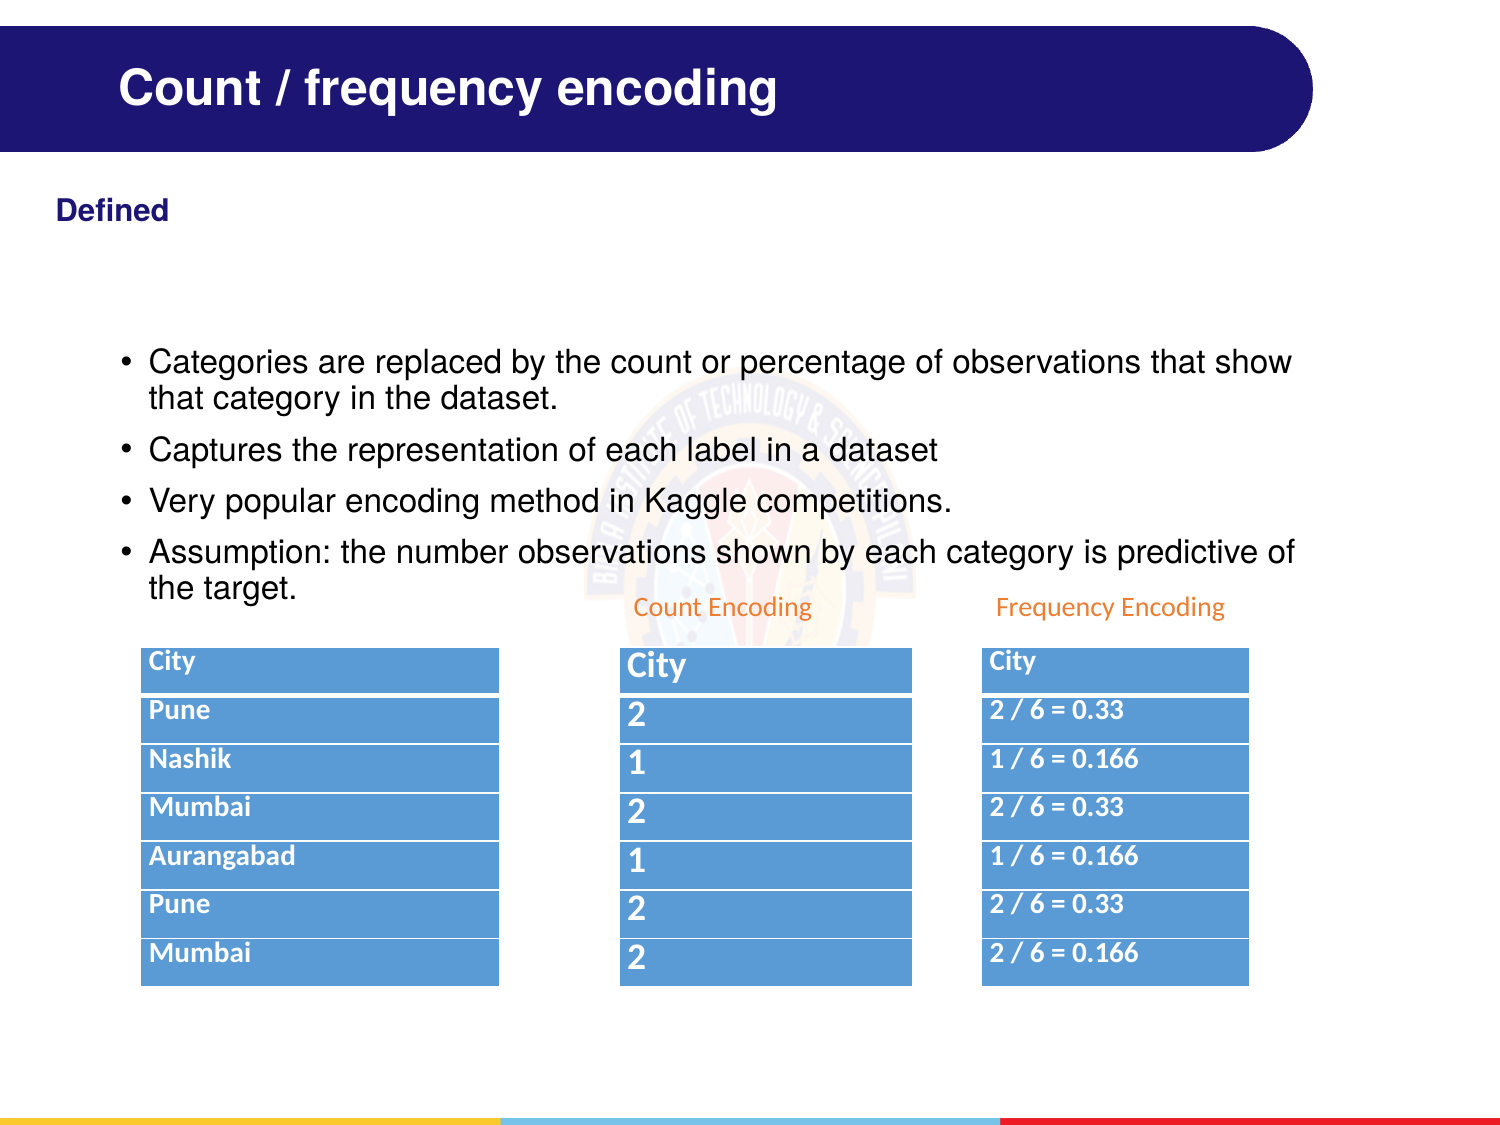

# Count / frequency encoding
Defined
Categories are replaced by the count or percentage of observations that show that category in the dataset.
Captures the representation of each label in a dataset
Very popular encoding method in Kaggle competitions.
Assumption: the number observations shown by each category is predictive of the target.
Count Encoding
Frequency Encoding
| City |
| --- |
| 2 / 6 = 0.33 |
| 1 / 6 = 0.166 |
| 2 / 6 = 0.33 |
| 1 / 6 = 0.166 |
| 2 / 6 = 0.33 |
| 2 / 6 = 0.166 |
| City |
| --- |
| Pune |
| Nashik |
| Mumbai |
| Aurangabad |
| Pune |
| Mumbai |
| City |
| --- |
| 2 |
| 1 |
| 2 |
| 1 |
| 2 |
| 2 |